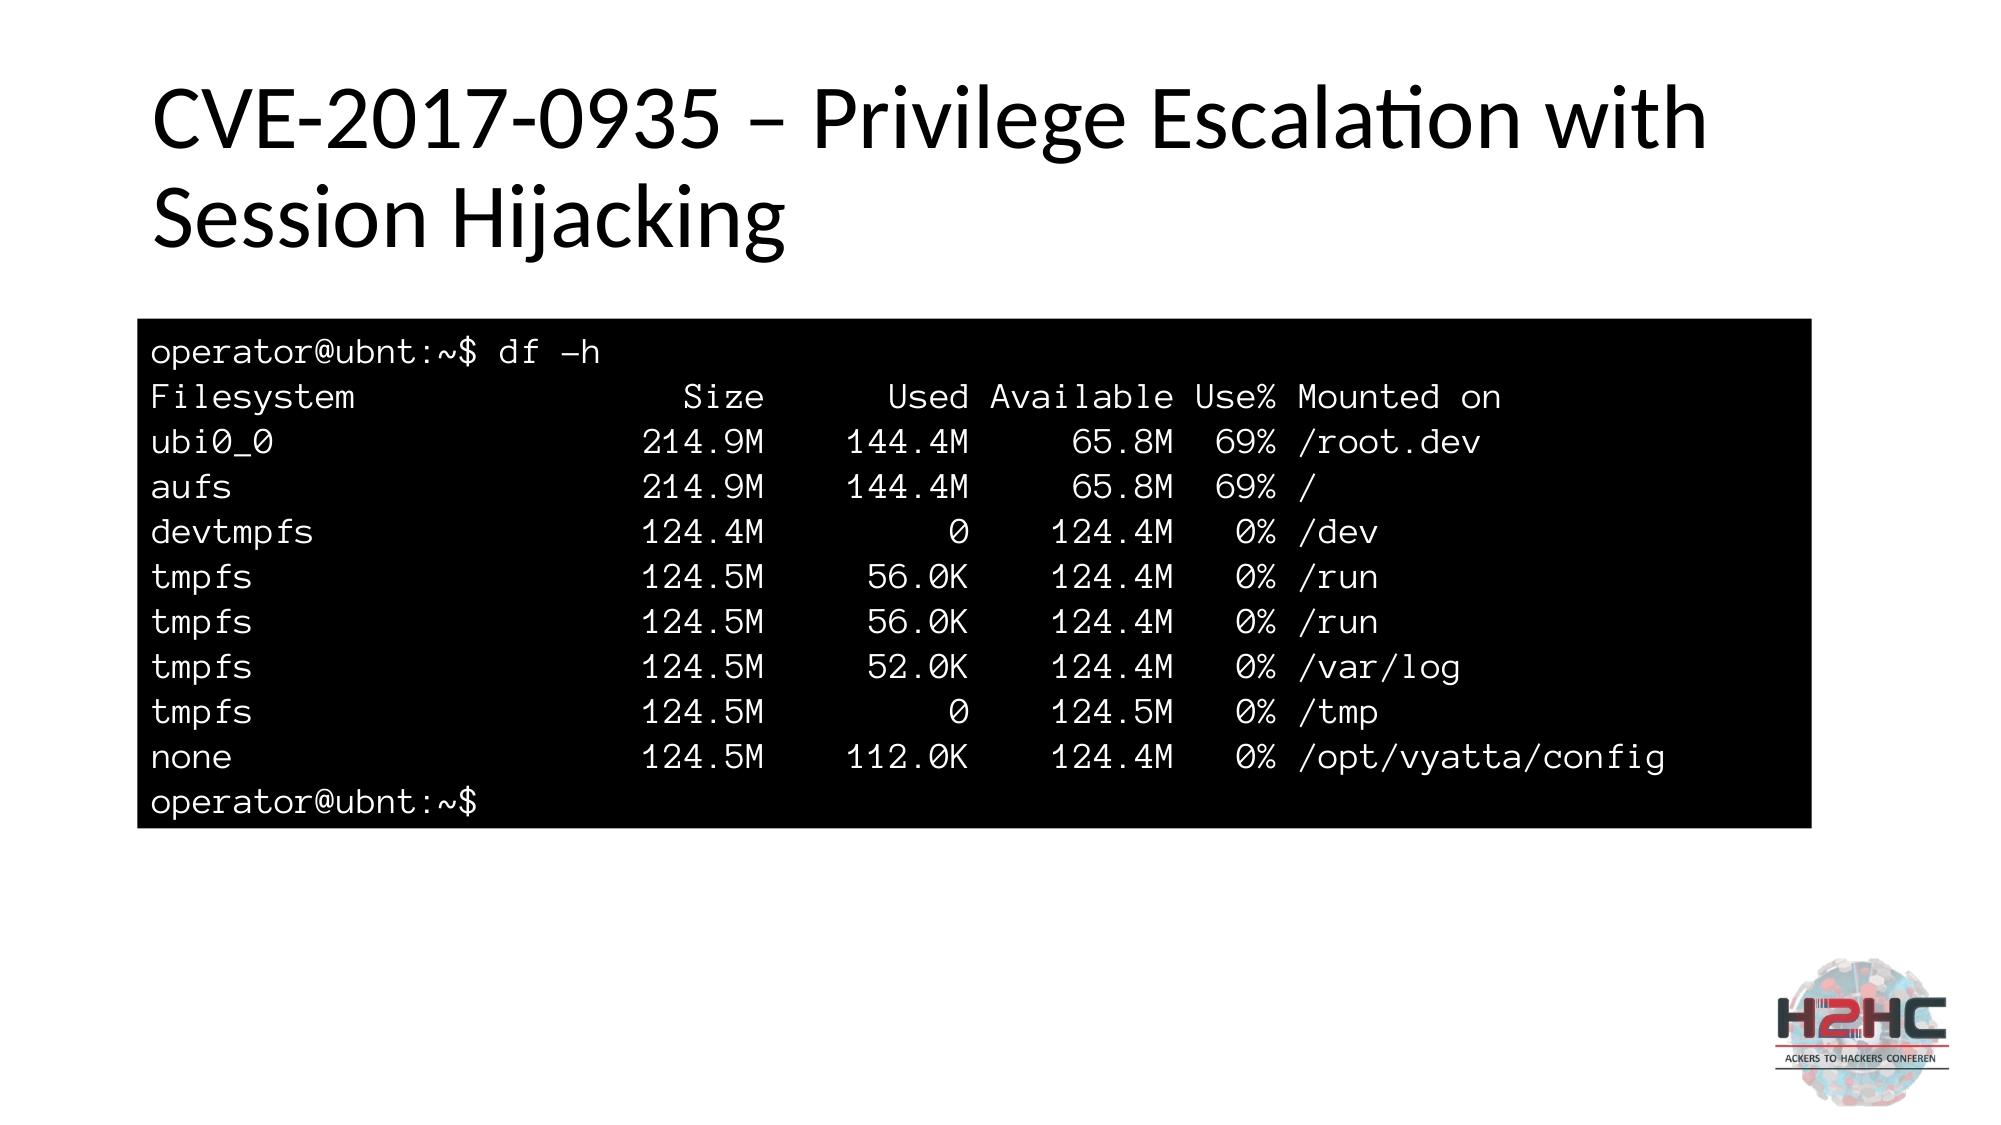

# CVE-2017-0935 – Privilege Escalation with Session Hijacking
operator@ubnt:~$ df -h
Filesystem                Size      Used Available Use% Mounted on
ubi0_0                  214.9M    144.4M     65.8M  69% /root.dev
aufs                    214.9M    144.4M     65.8M  69% /
devtmpfs                124.4M         0    124.4M   0% /dev
tmpfs                   124.5M     56.0K    124.4M   0% /run
tmpfs                   124.5M     56.0K    124.4M   0% /run
tmpfs                   124.5M     52.0K    124.4M   0% /var/log
tmpfs                   124.5M         0    124.5M   0% /tmp
none                    124.5M    112.0K    124.4M   0% /opt/vyatta/config
operator@ubnt:~$